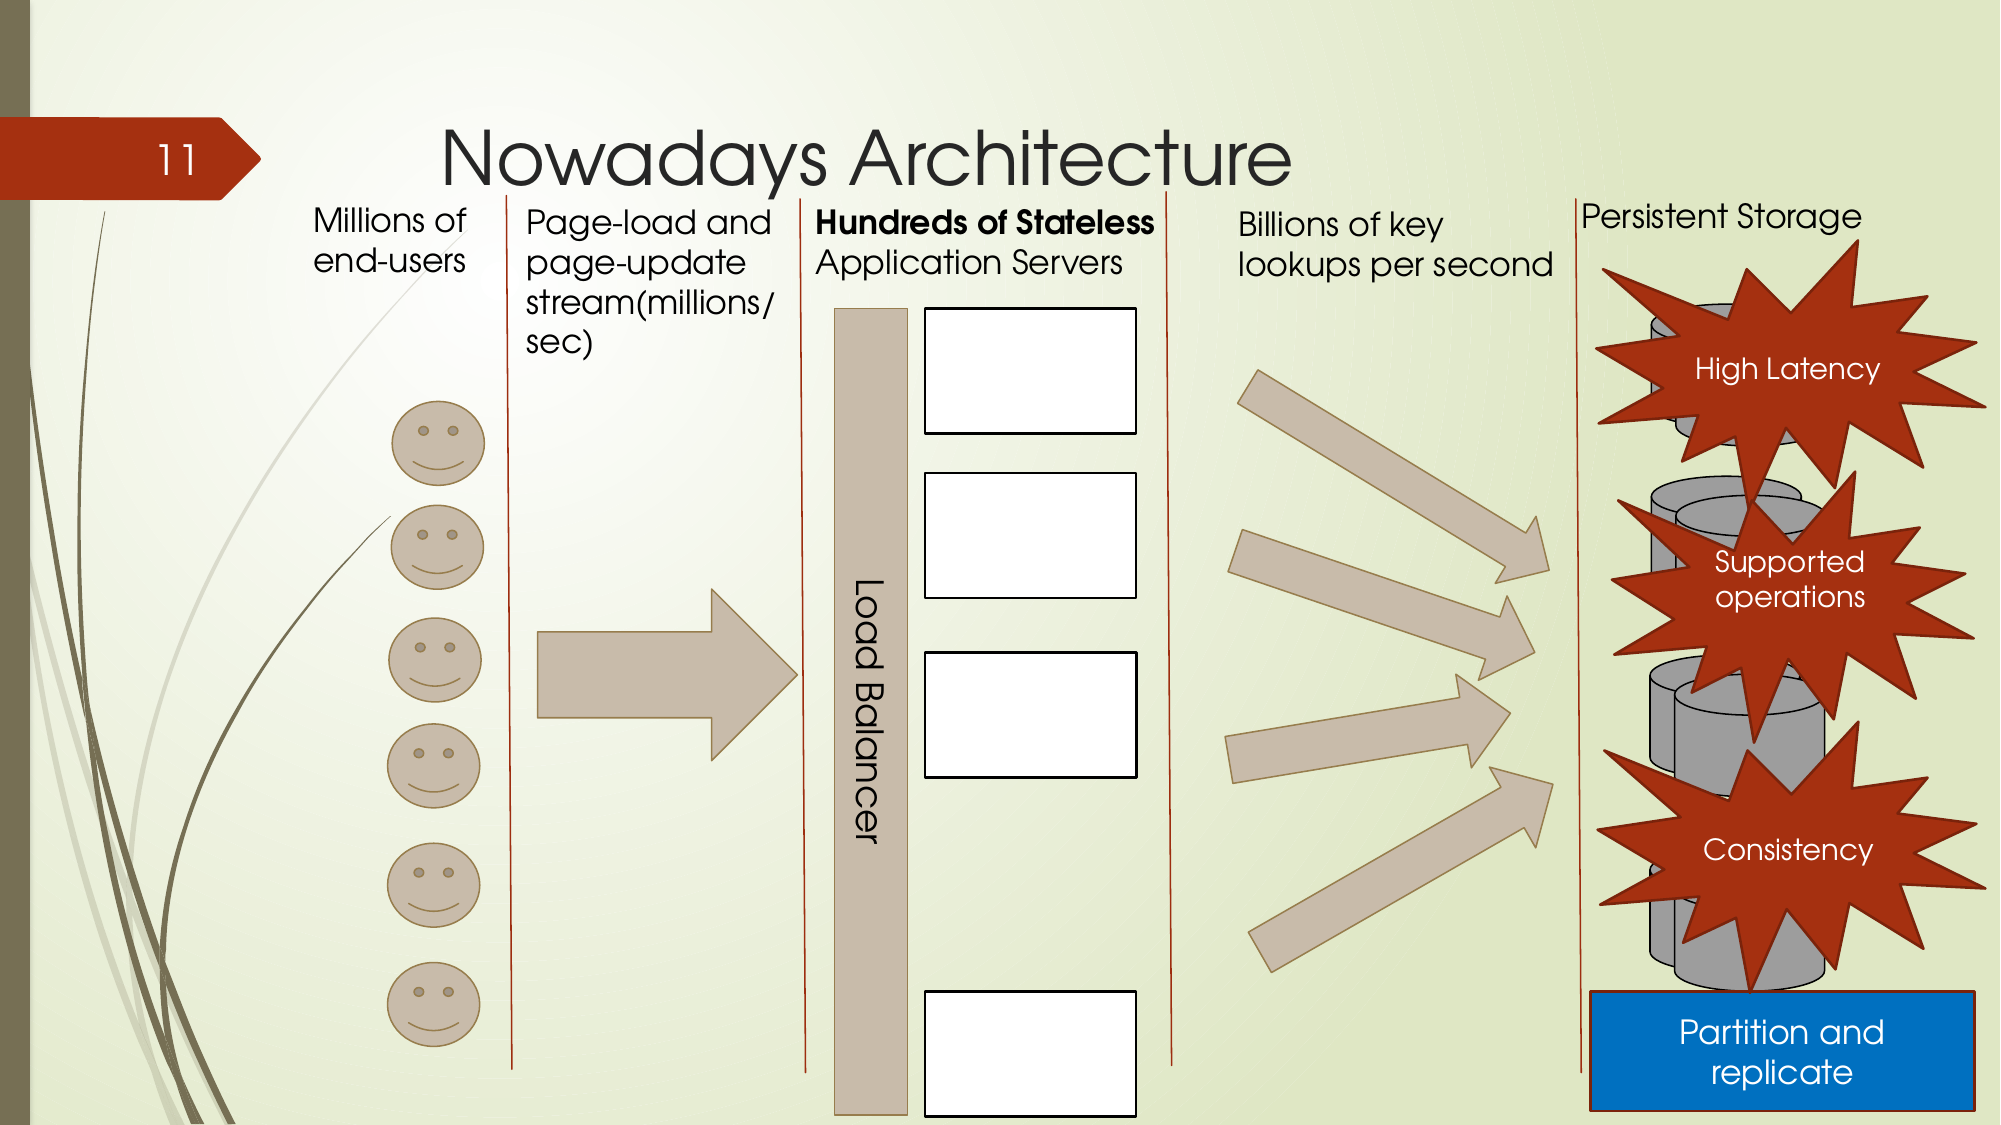

# Nowadays Architecture
11
Persistent Storage
Millions of
end-users
Page-load and page-update
stream(millions/sec)
Hundreds of Stateless Application Servers
Billions of key lookups per second
High Latency

Supported
operations

Load Balancer

Consistency

Partition and replicate